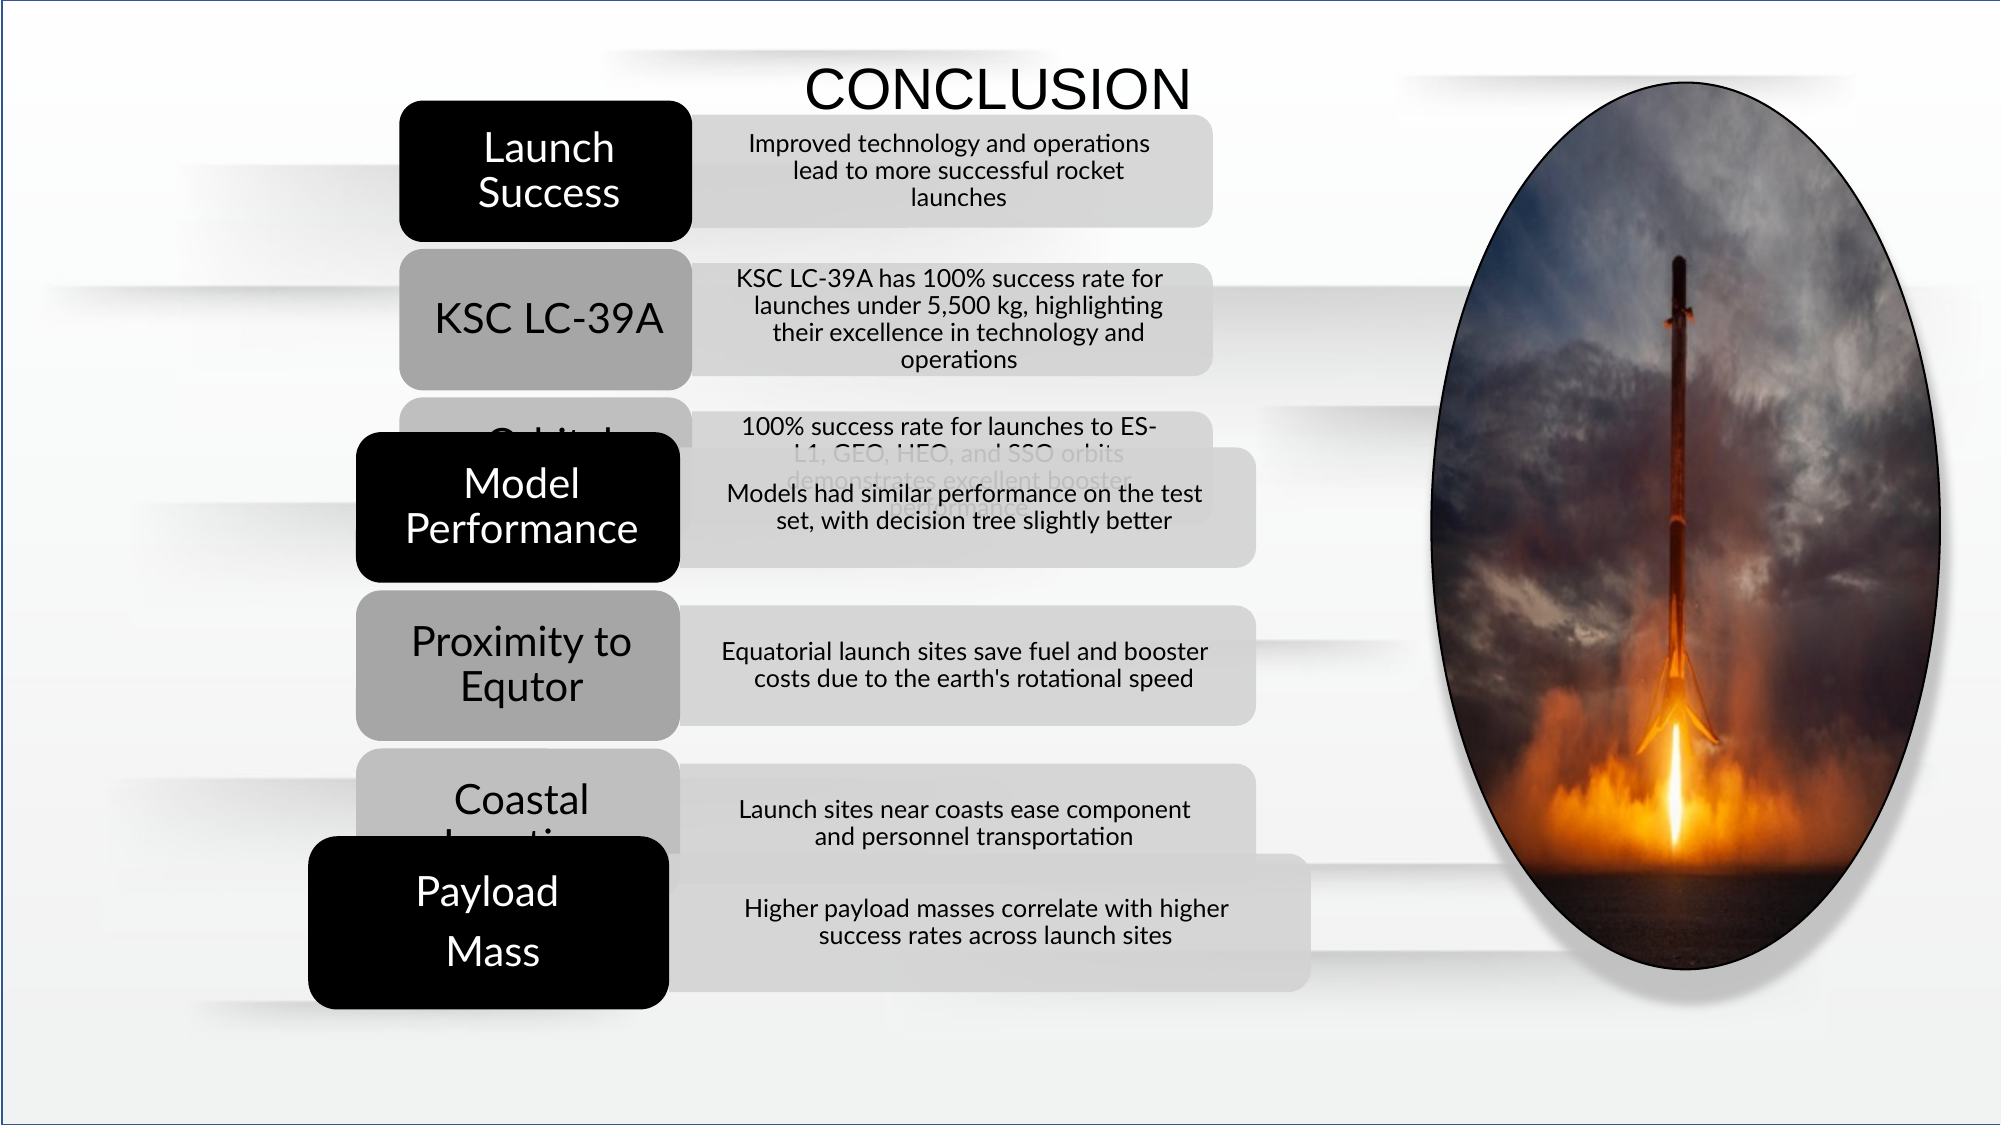

CONCLUSION

Improved technology and operations lead to more successful rocket launches
Launch Success
KSC LC-39A has 100% success rate for launches under 5,500 kg, highlighting their excellence in technology and operations
KSC LC-39A
100% success rate for launches to ES-L1, GEO, HEO, and SSO orbits demonstrates excellent booster performance
Orbital Success
Models had similar performance on the test set, with decision tree slightly better
Model Performance
Equatorial launch sites save fuel and booster costs due to the earth's rotational speed
Proximity to Equtor
Launch sites near coasts ease component and personnel transportation
Coastal Location
Higher payload masses correlate with higher success rates across launch sites
Payload
Mass